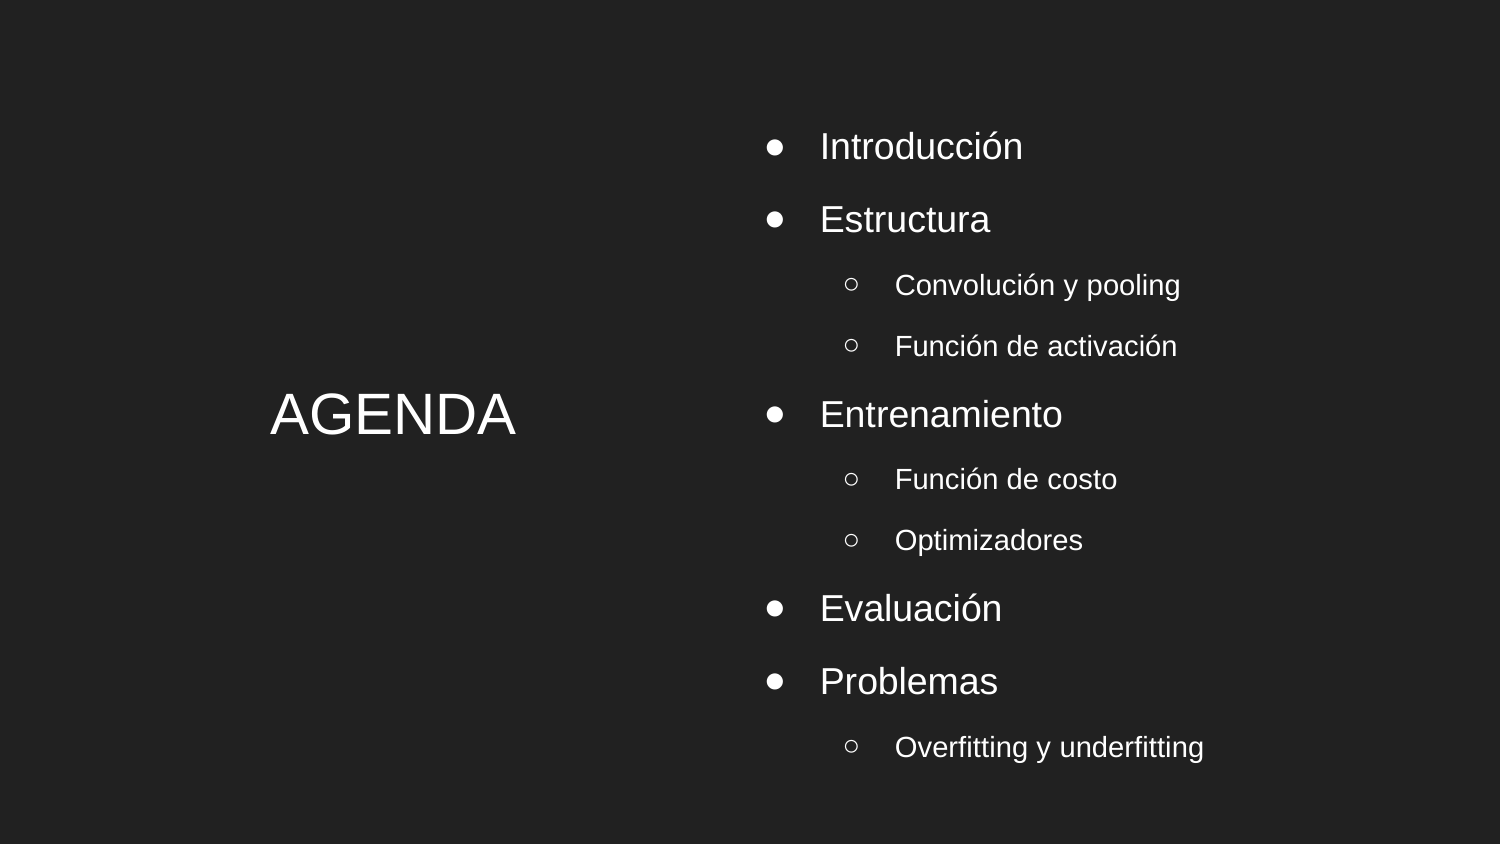

Introducción
Estructura
Convolución y pooling
Función de activación
Entrenamiento
Función de costo
Optimizadores
Evaluación
Problemas
Overfitting y underfitting

# AGENDA